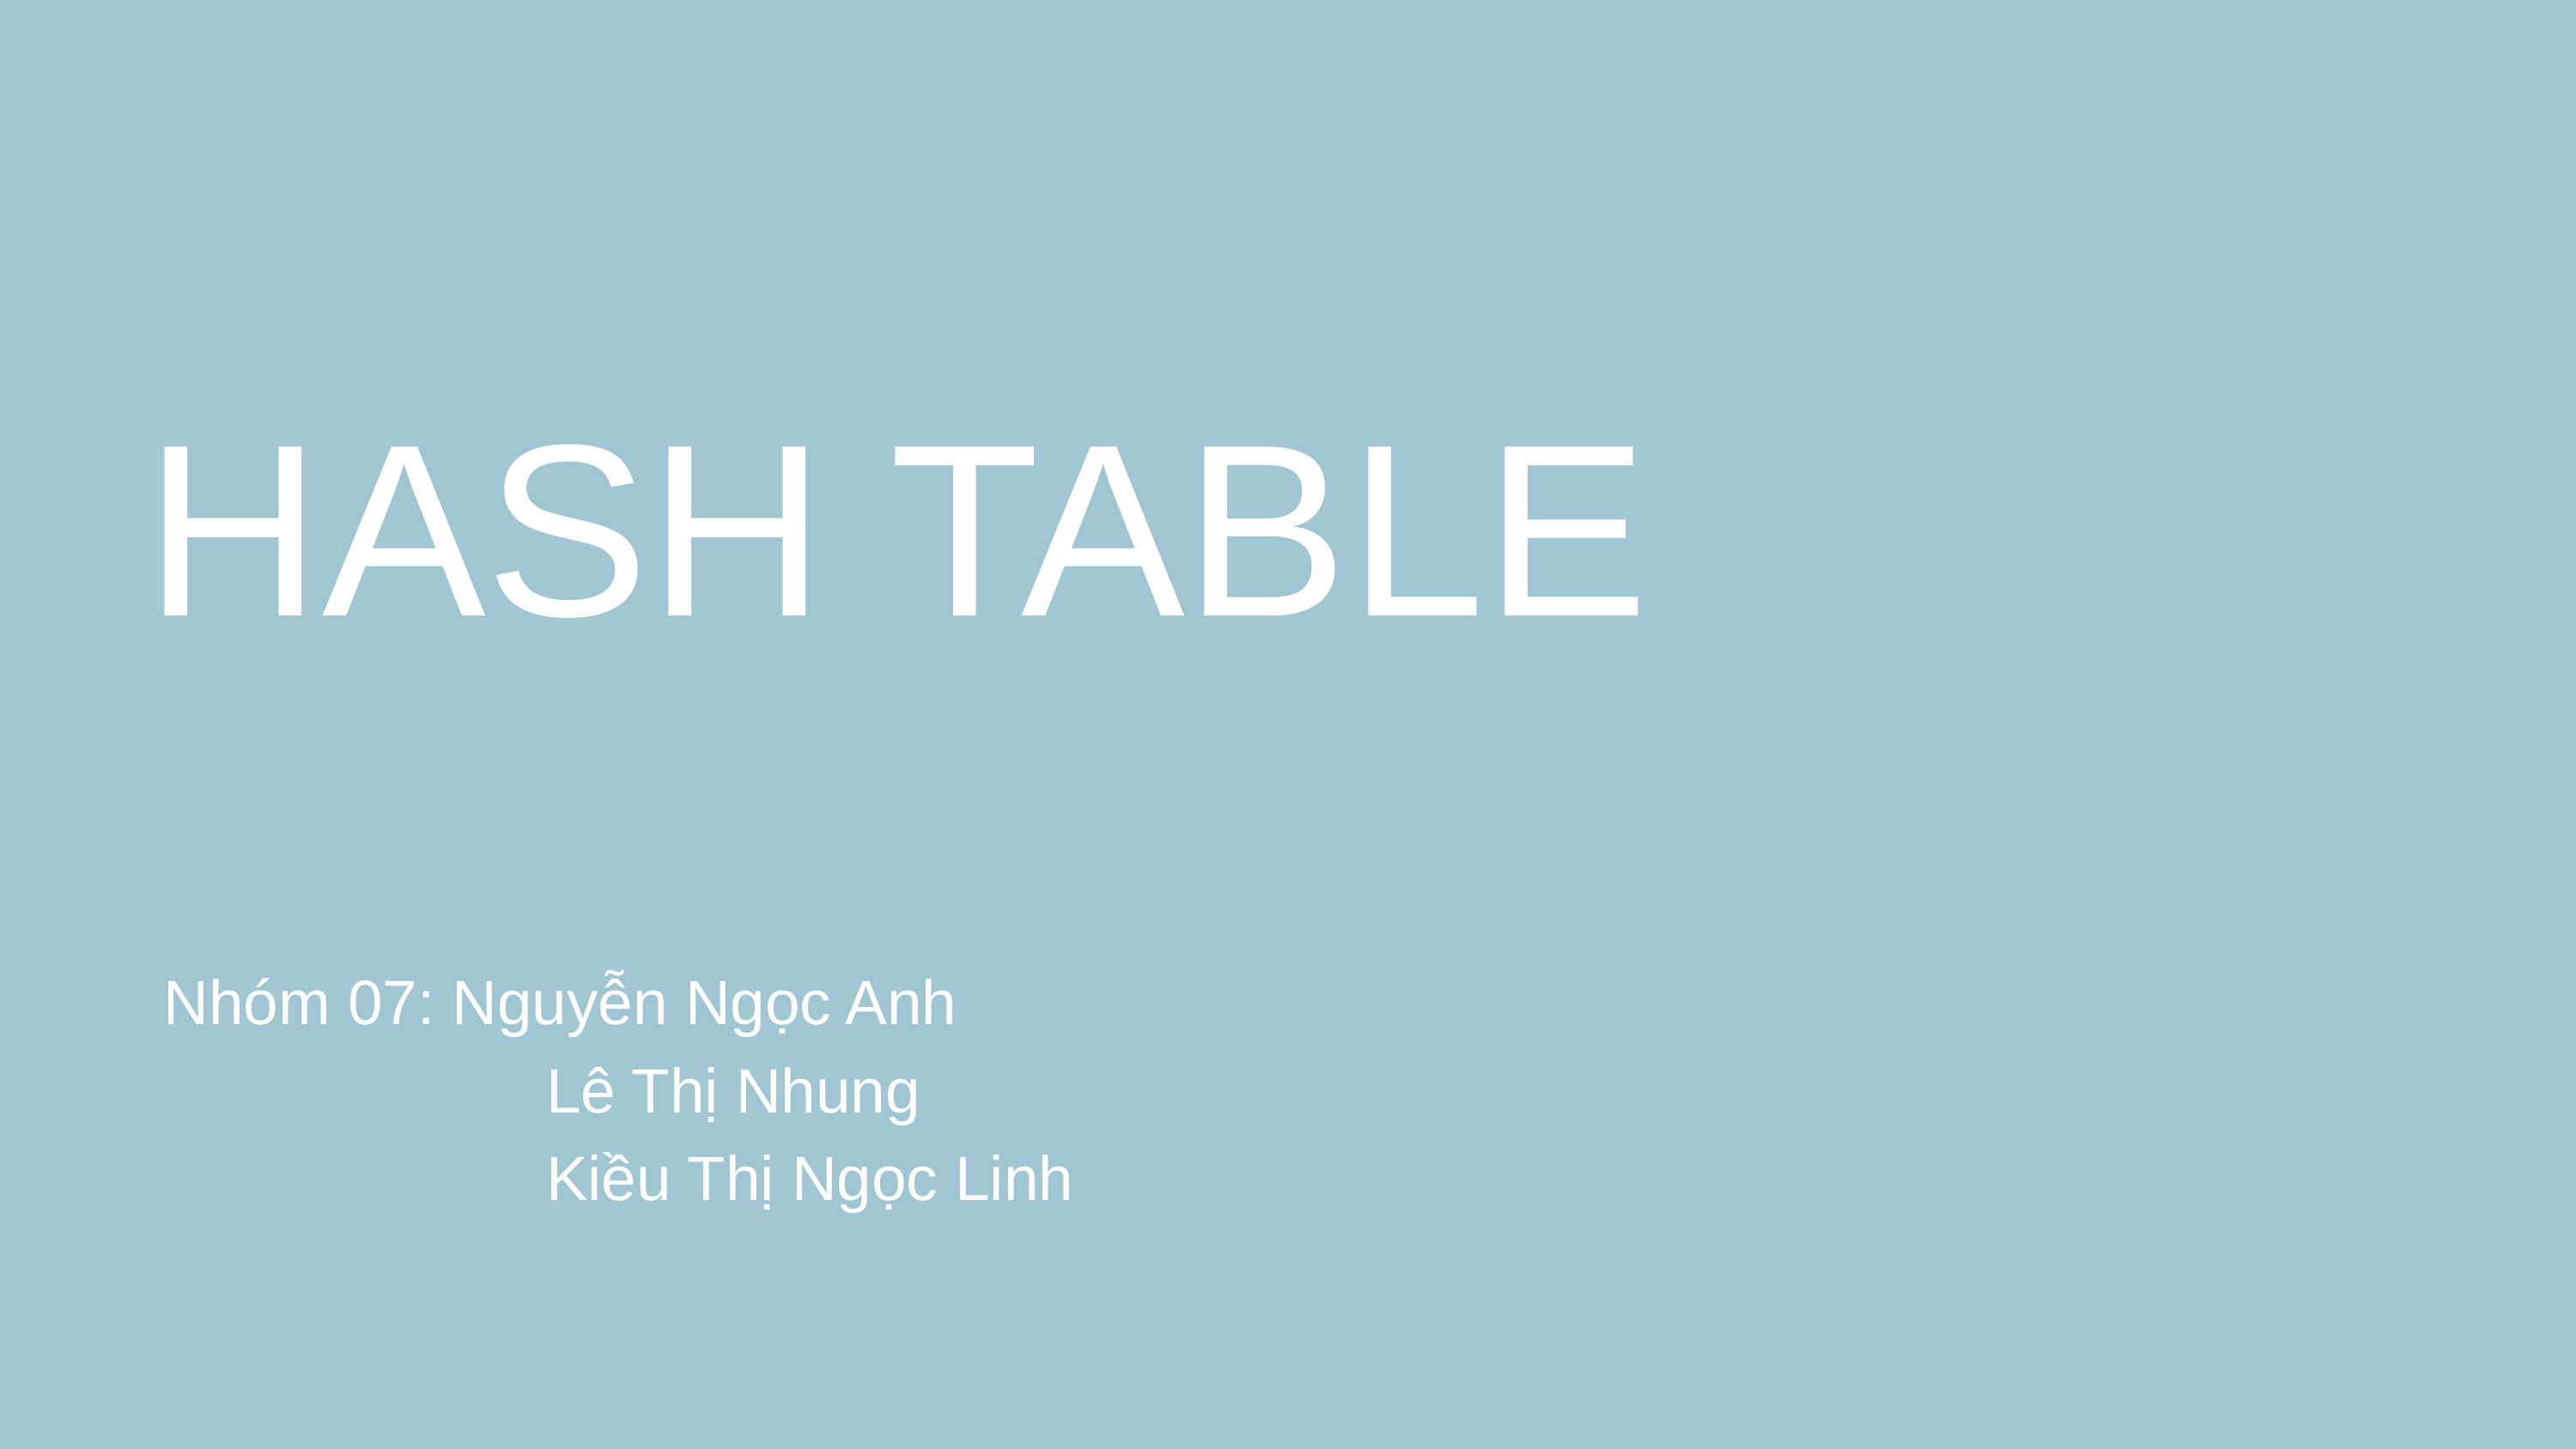

HASH TABLE
Nhóm 07: Nguyễn Ngọc Anh
                      Lê Thị Nhung
                      Kiều Thị Ngọc Linh